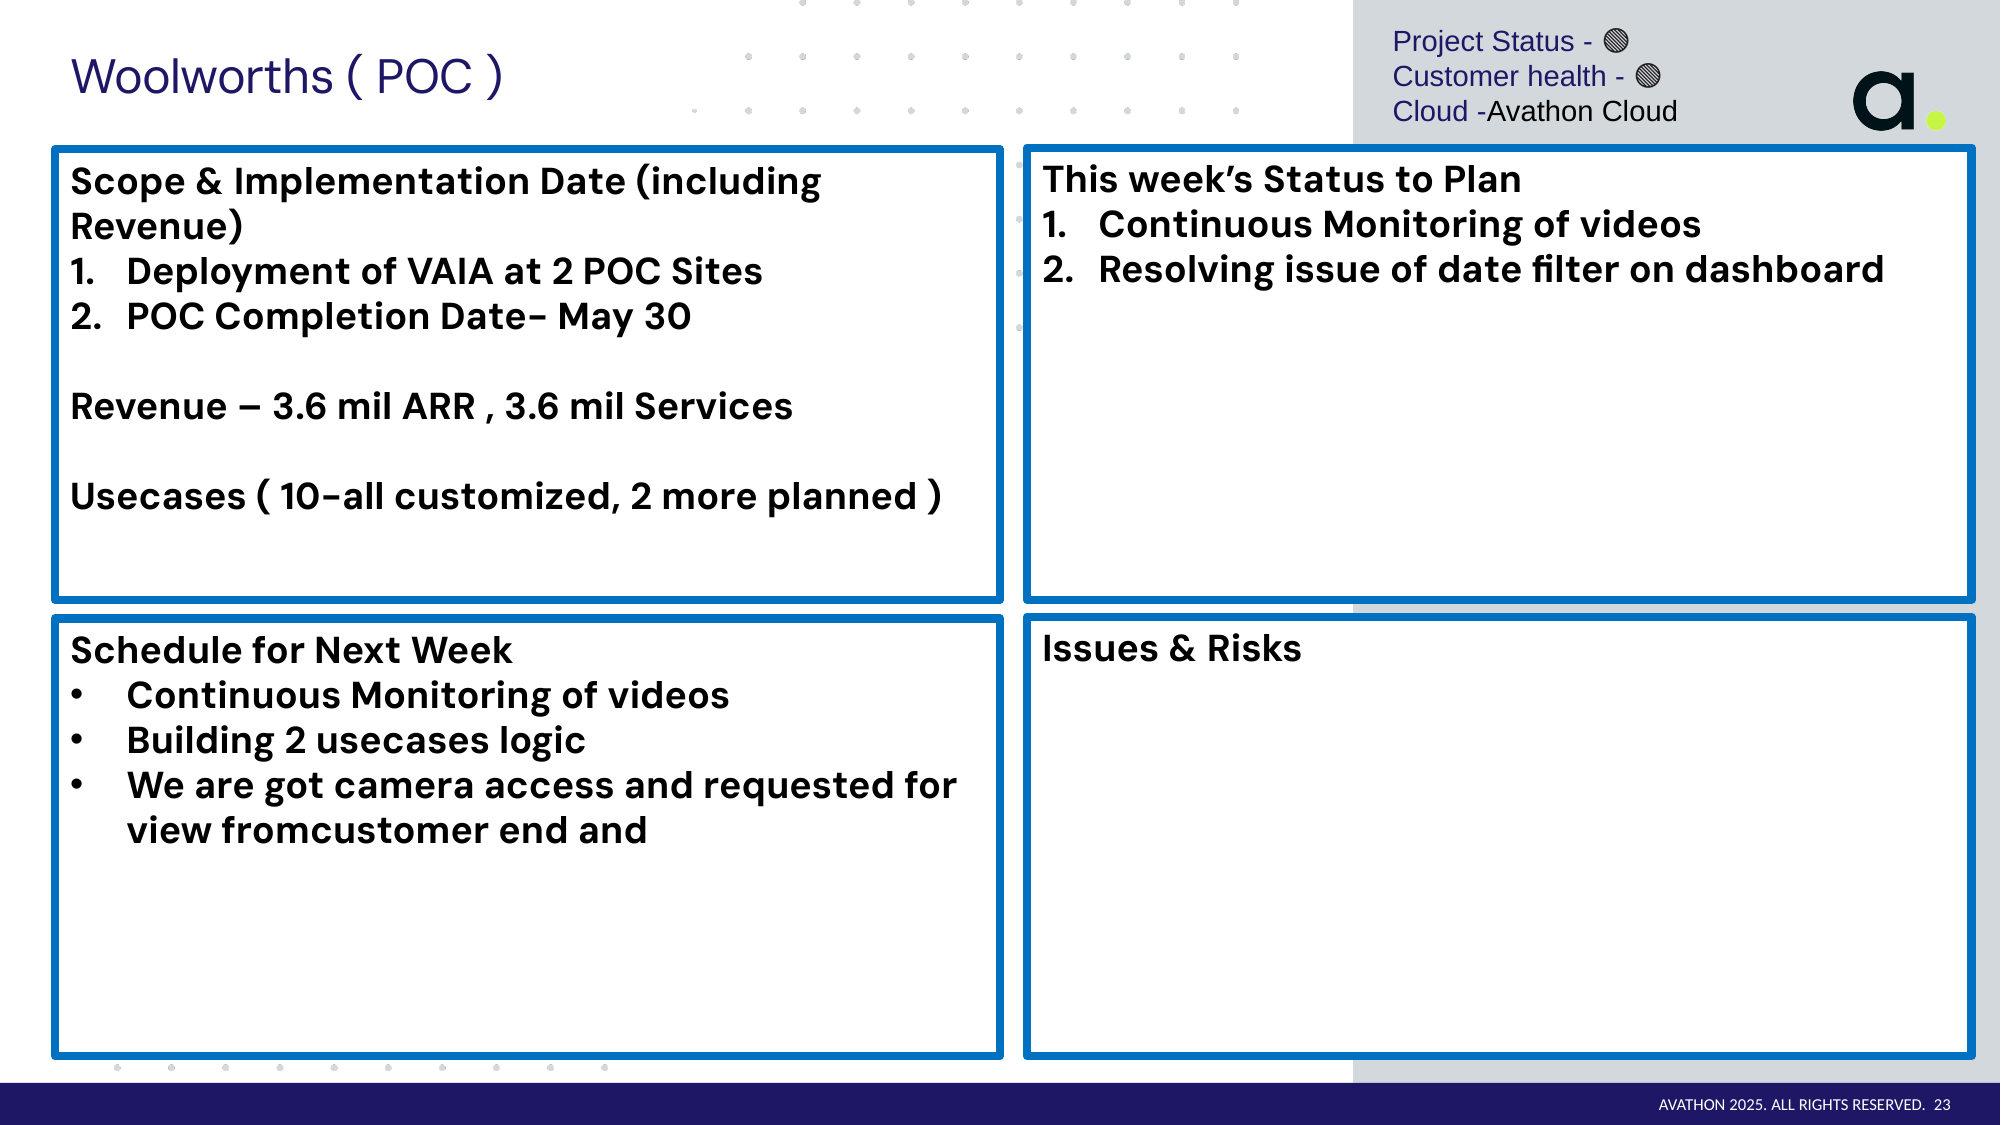

Project Status - 🟢 
Customer health - 🟢
Cloud -Avathon Cloud

# Woolworths ( POC )
This week’s Status to Plan
Continuous Monitoring of videos
Resolving issue of date filter on dashboard

Scope & Implementation Date (including Revenue)
Deployment of VAIA at 2 POC Sites
POC Completion Date- May 30

Revenue – 3.6 mil ARR , 3.6 mil Services

Usecases ( 10-all customized, 2 more planned )
Issues & Risks
Schedule for Next Week
Continuous Monitoring of videos
Building 2 usecases logic
We are got camera access and requested for view fromcustomer end and